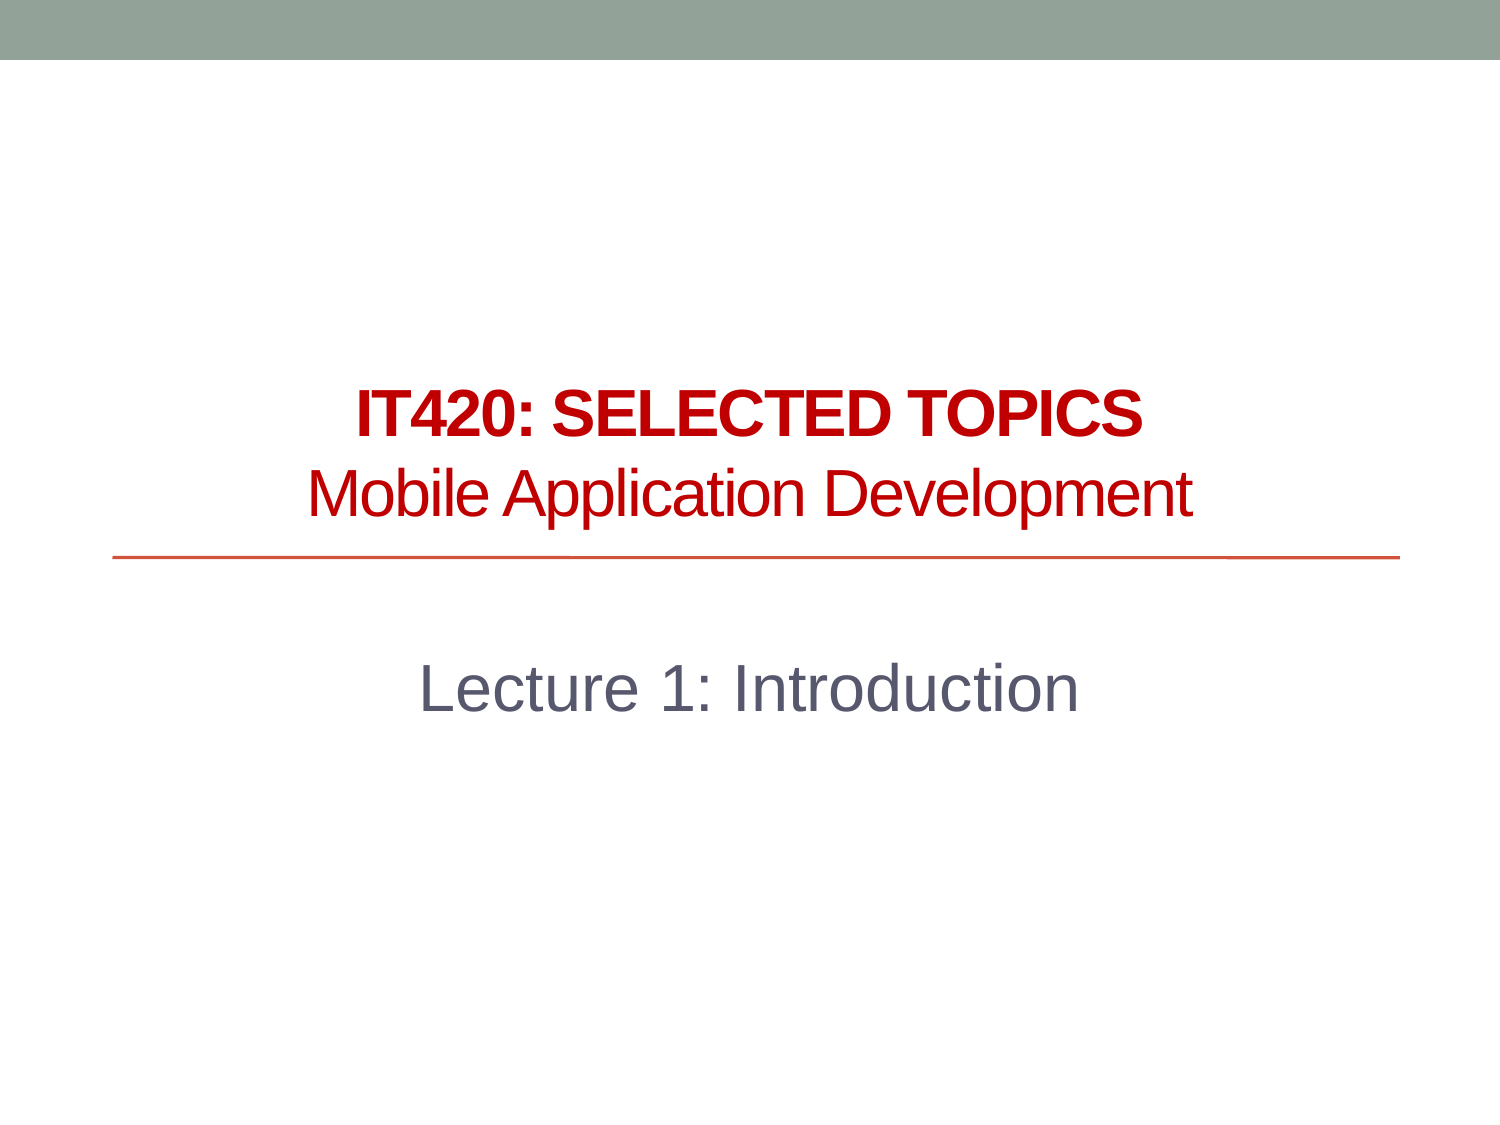

# IT420: Selected Topics Mobile Application Development
Lecture 1: Introduction